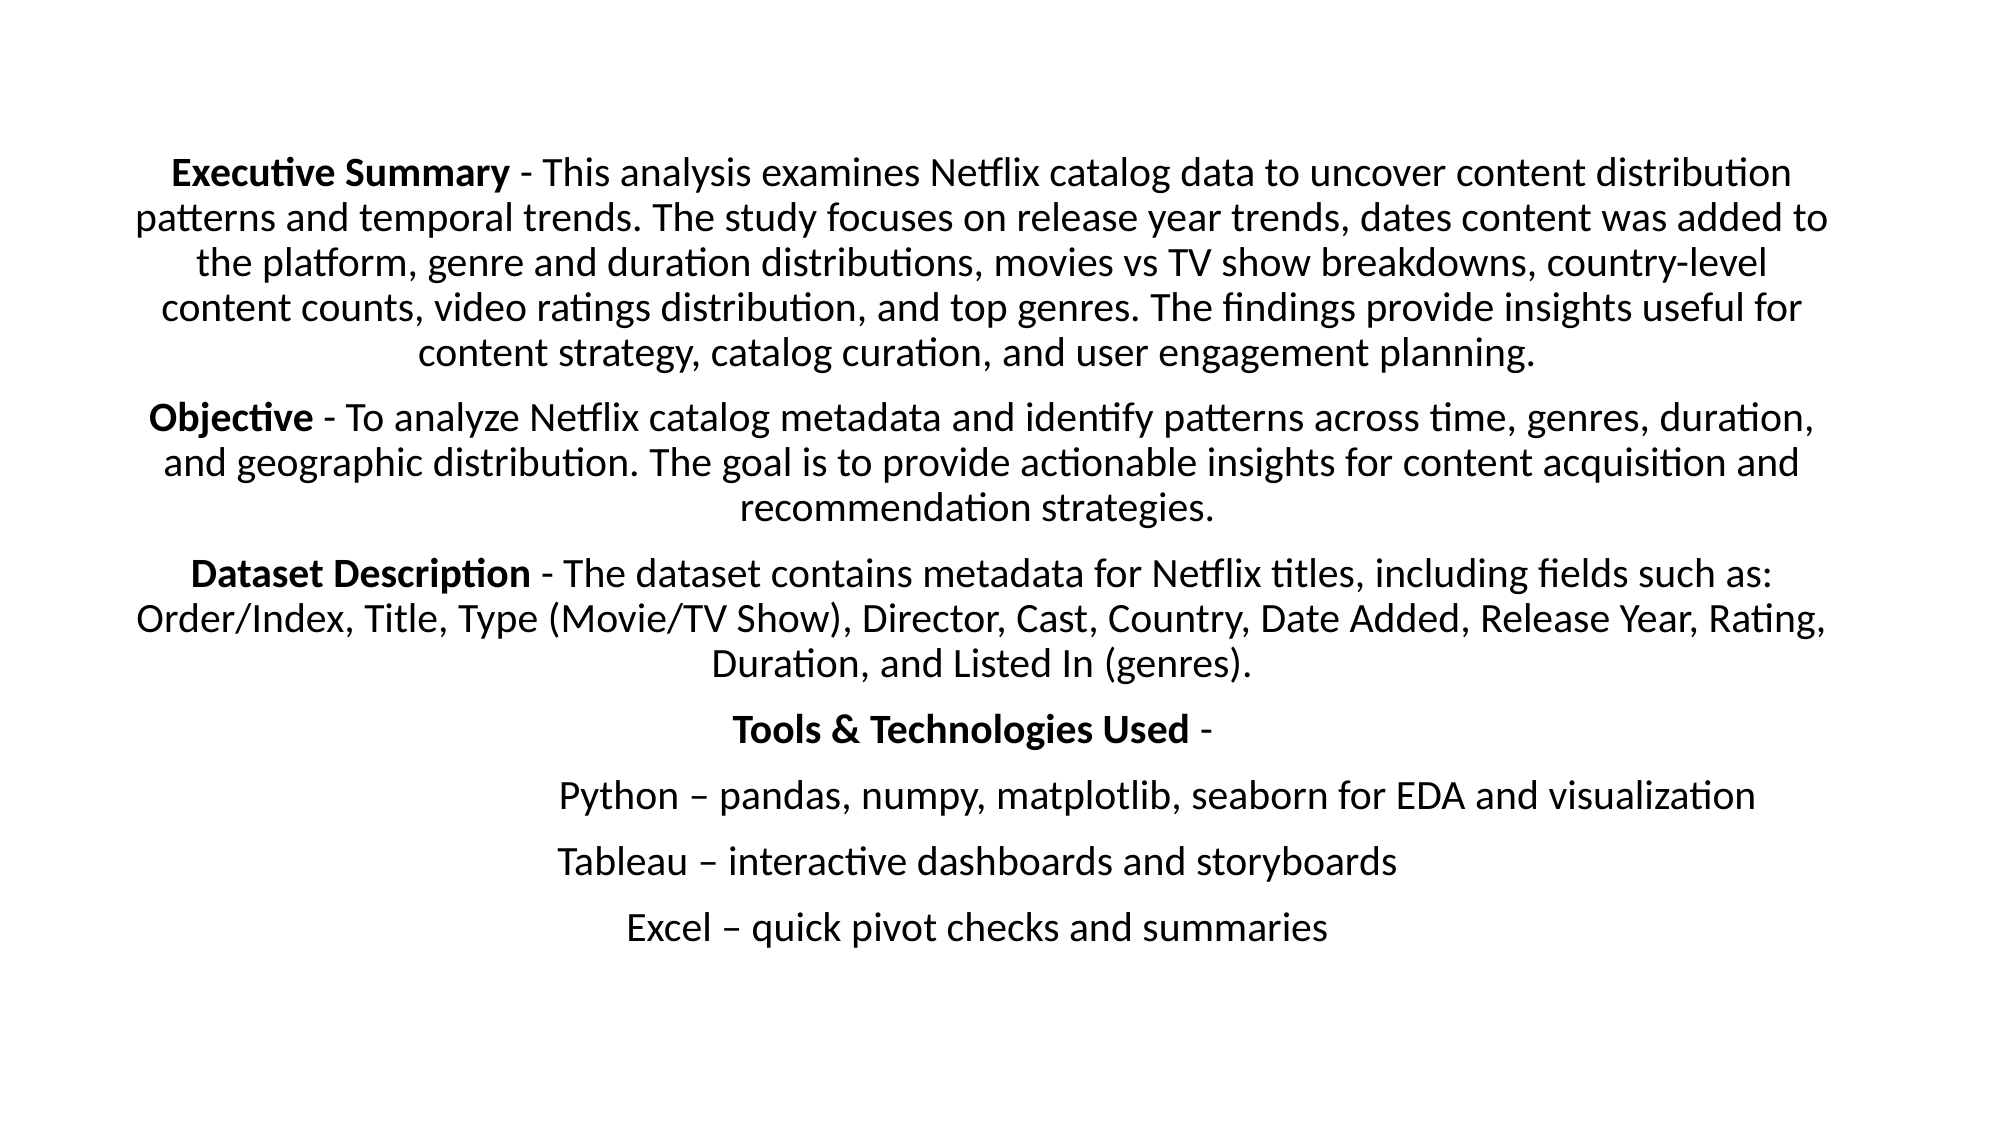

Executive Summary - This analysis examines Netflix catalog data to uncover content distribution patterns and temporal trends. The study focuses on release year trends, dates content was added to the platform, genre and duration distributions, movies vs TV show breakdowns, country-level content counts, video ratings distribution, and top genres. The findings provide insights useful for content strategy, catalog curation, and user engagement planning.
Objective - To analyze Netflix catalog metadata and identify patterns across time, genres, duration, and geographic distribution. The goal is to provide actionable insights for content acquisition and recommendation strategies.
Dataset Description - The dataset contains metadata for Netflix titles, including fields such as: Order/Index, Title, Type (Movie/TV Show), Director, Cast, Country, Date Added, Release Year, Rating, Duration, and Listed In (genres).
Tools & Technologies Used -
                                     Python – pandas, numpy, matplotlib, seaborn for EDA and visualization
Tableau – interactive dashboards and storyboards
Excel – quick pivot checks and summaries